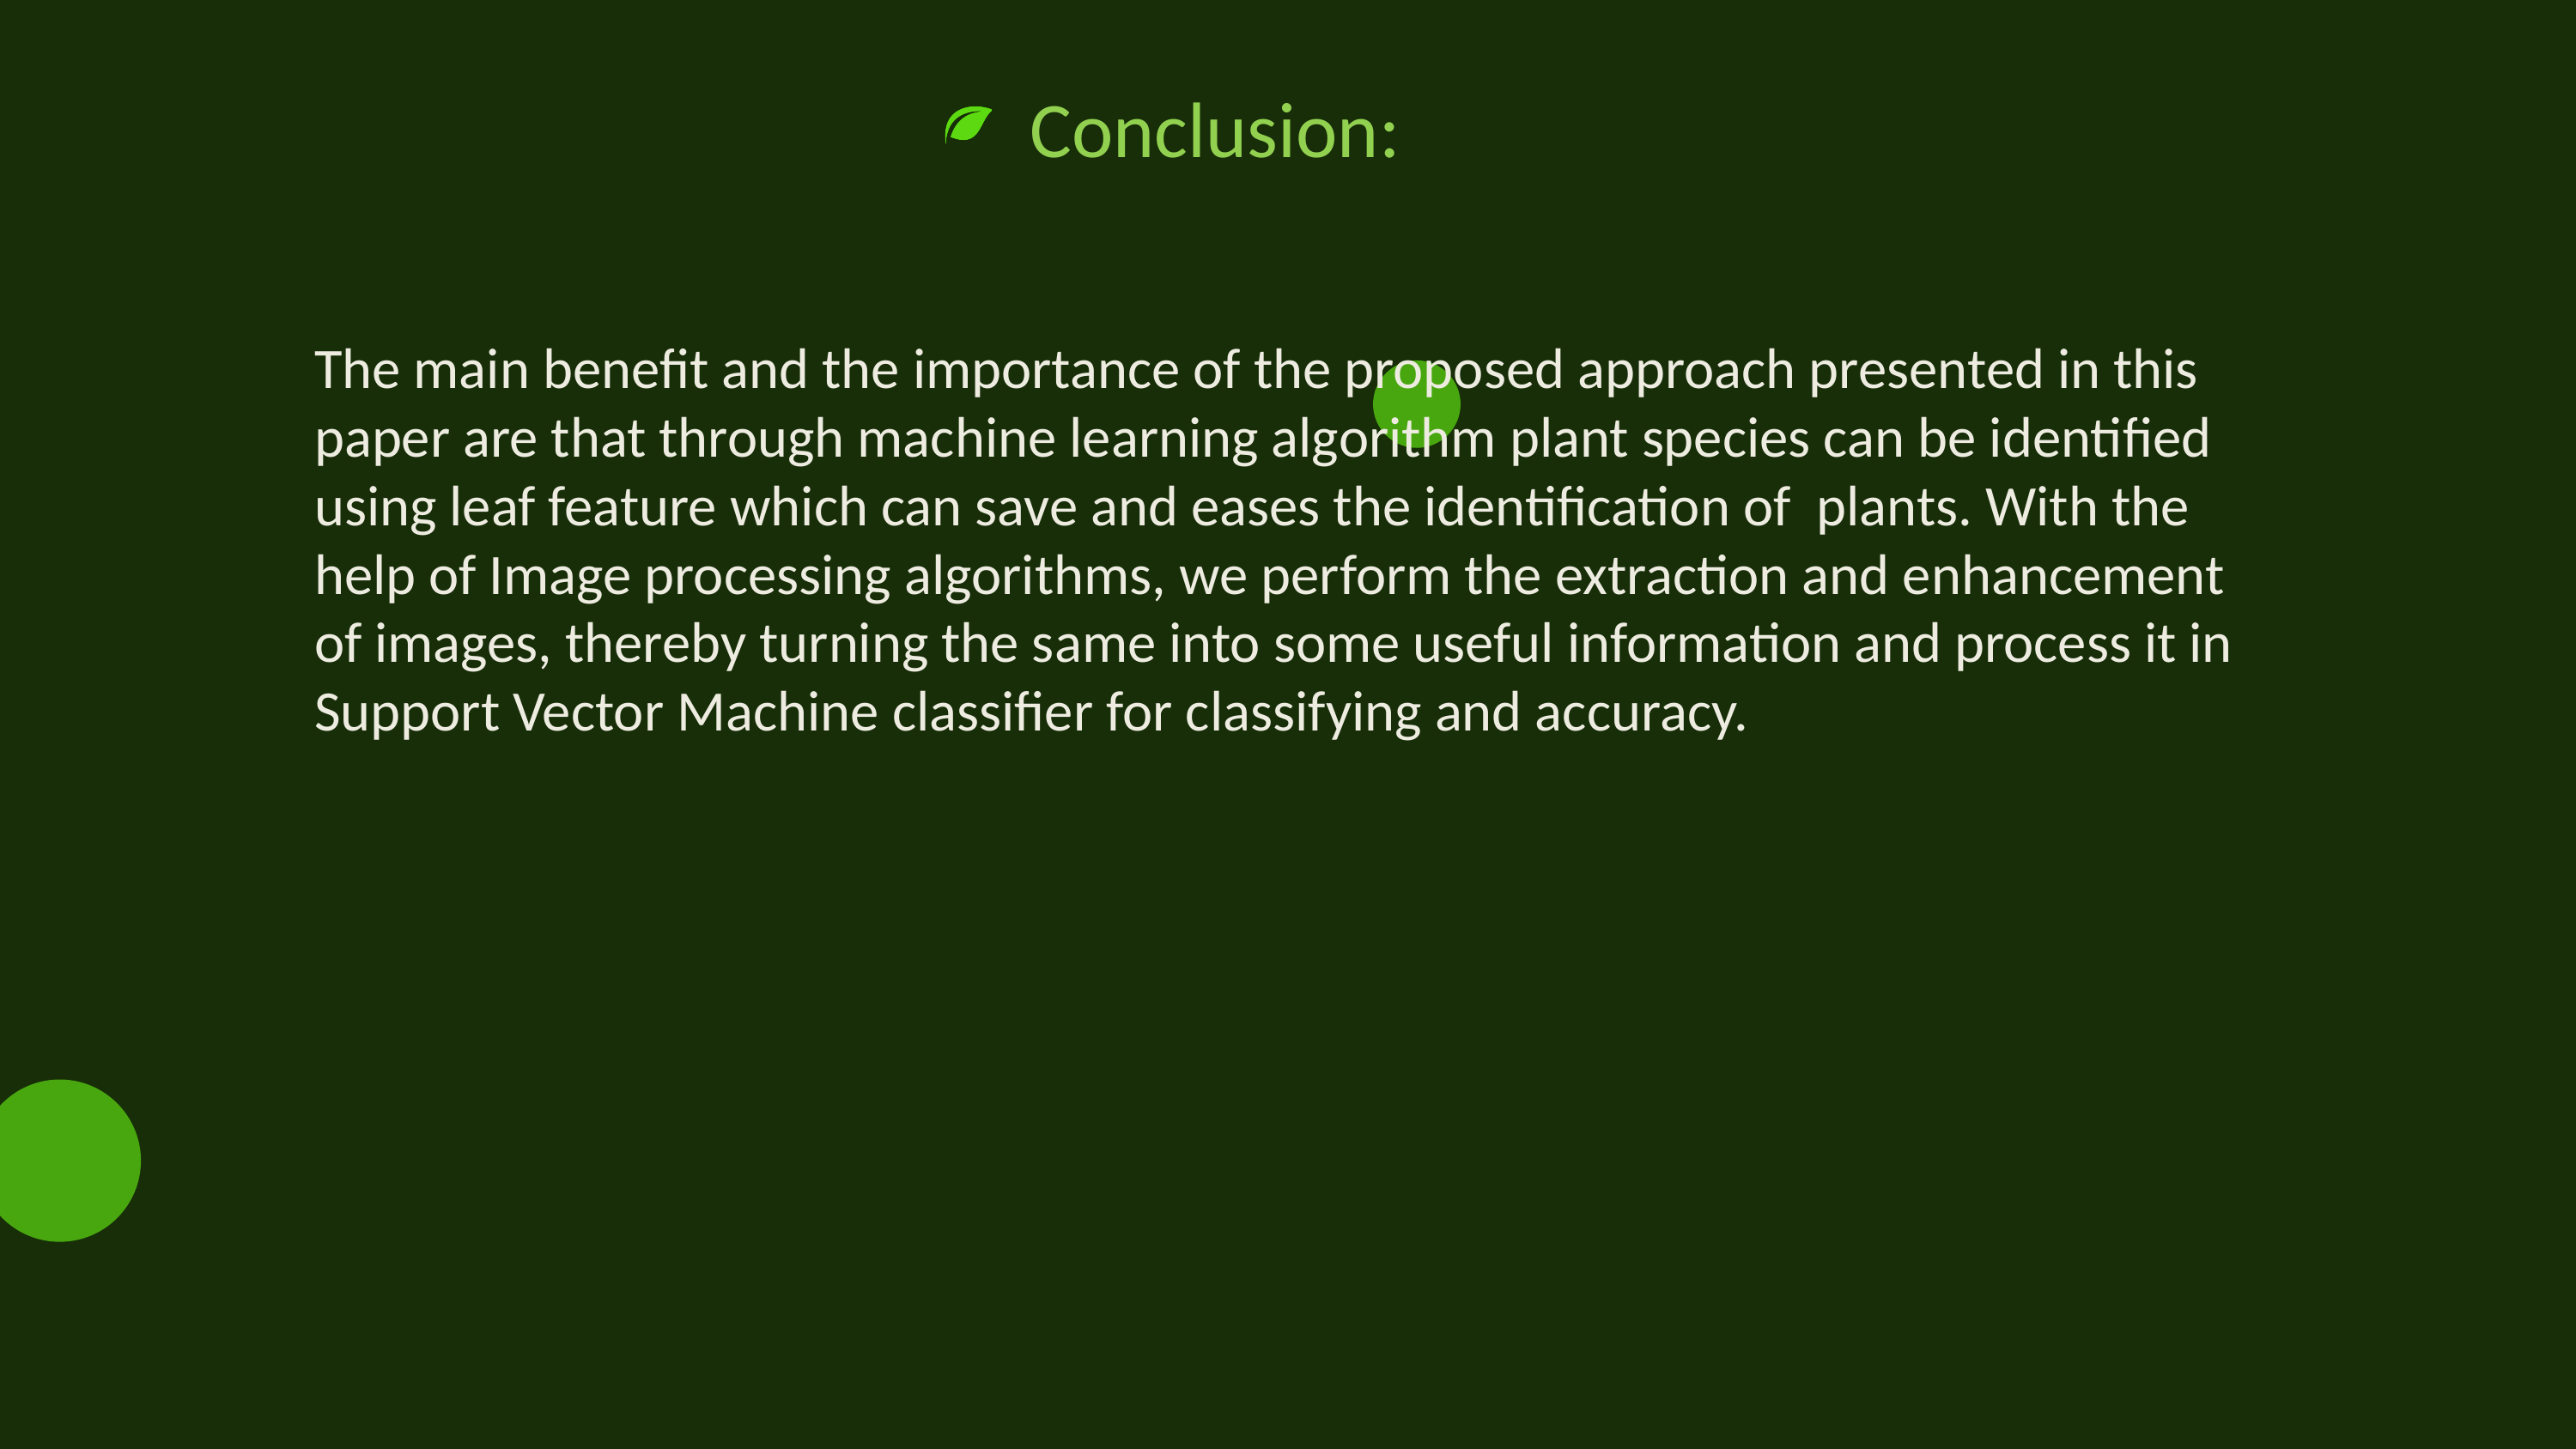

# Conclusion:

The main benefit and the importance of the proposed approach presented in this paper are that through machine learning algorithm plant species can be identified using leaf feature which can save and eases the identification of  plants. With the help of Image processing algorithms, we perform the extraction and enhancement of images, thereby turning the same into some useful information and process it in Support Vector Machine classifier for classifying and accuracy.